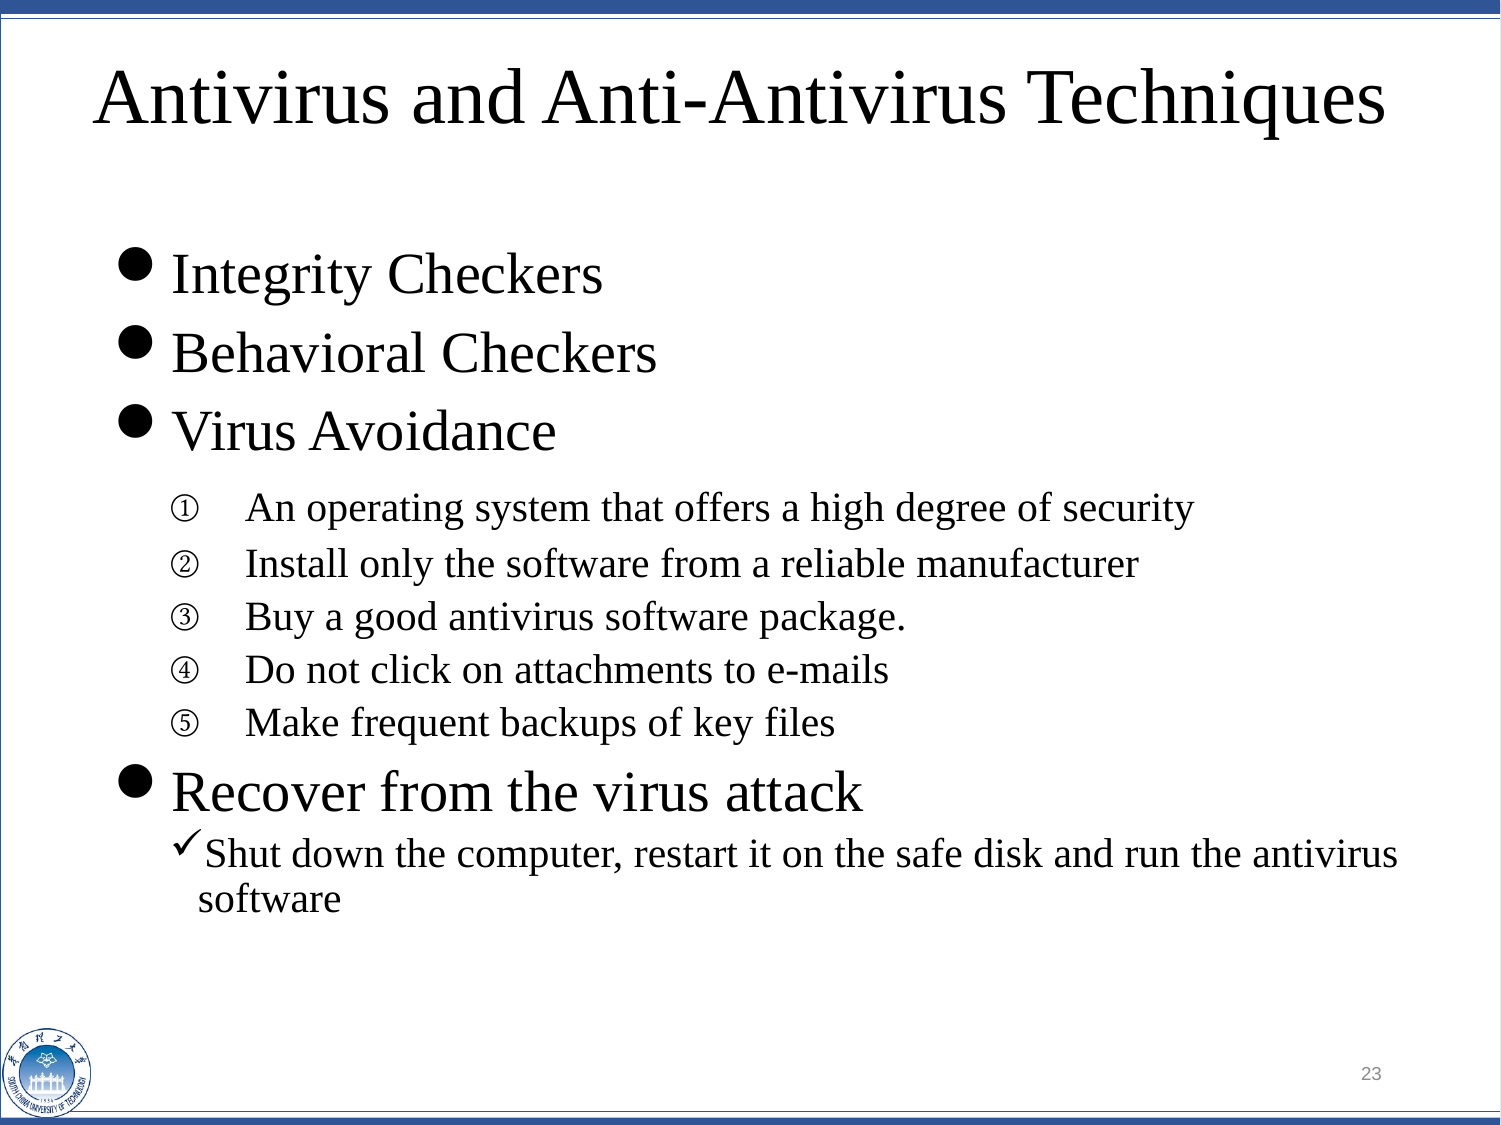

# Antivirus and Anti-Antivirus Techniques
Integrity Checkers
Behavioral Checkers
Virus Avoidance
An operating system that offers a high degree of security
Install only the software from a reliable manufacturer
Buy a good antivirus software package.
Do not click on attachments to e-mails
Make frequent backups of key files
Recover from the virus attack
Shut down the computer, restart it on the safe disk and run the antivirus software
23